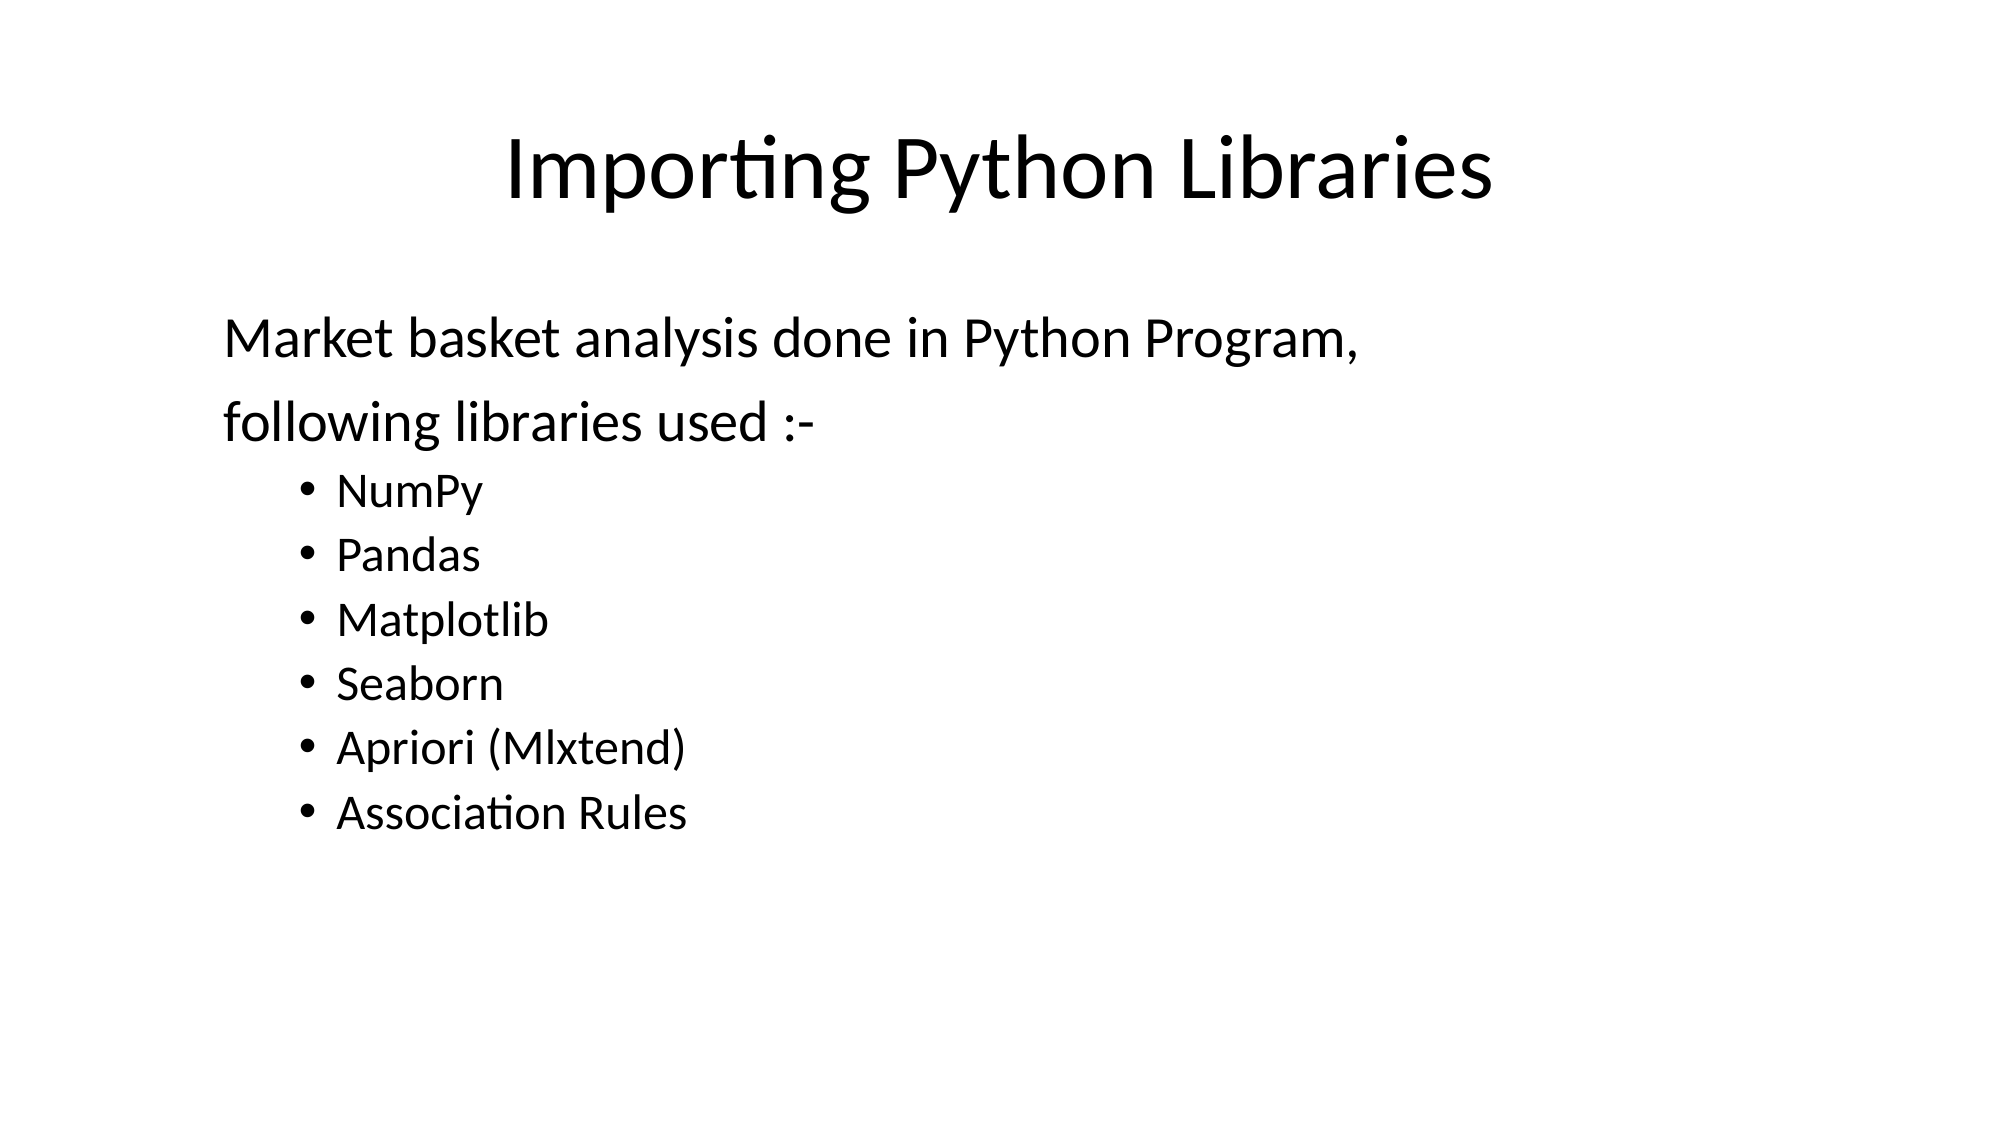

# Importing Python Libraries
Market basket analysis done in Python Program,
following libraries used :-
NumPy
Pandas
Matplotlib
Seaborn
Apriori (Mlxtend)
Association Rules